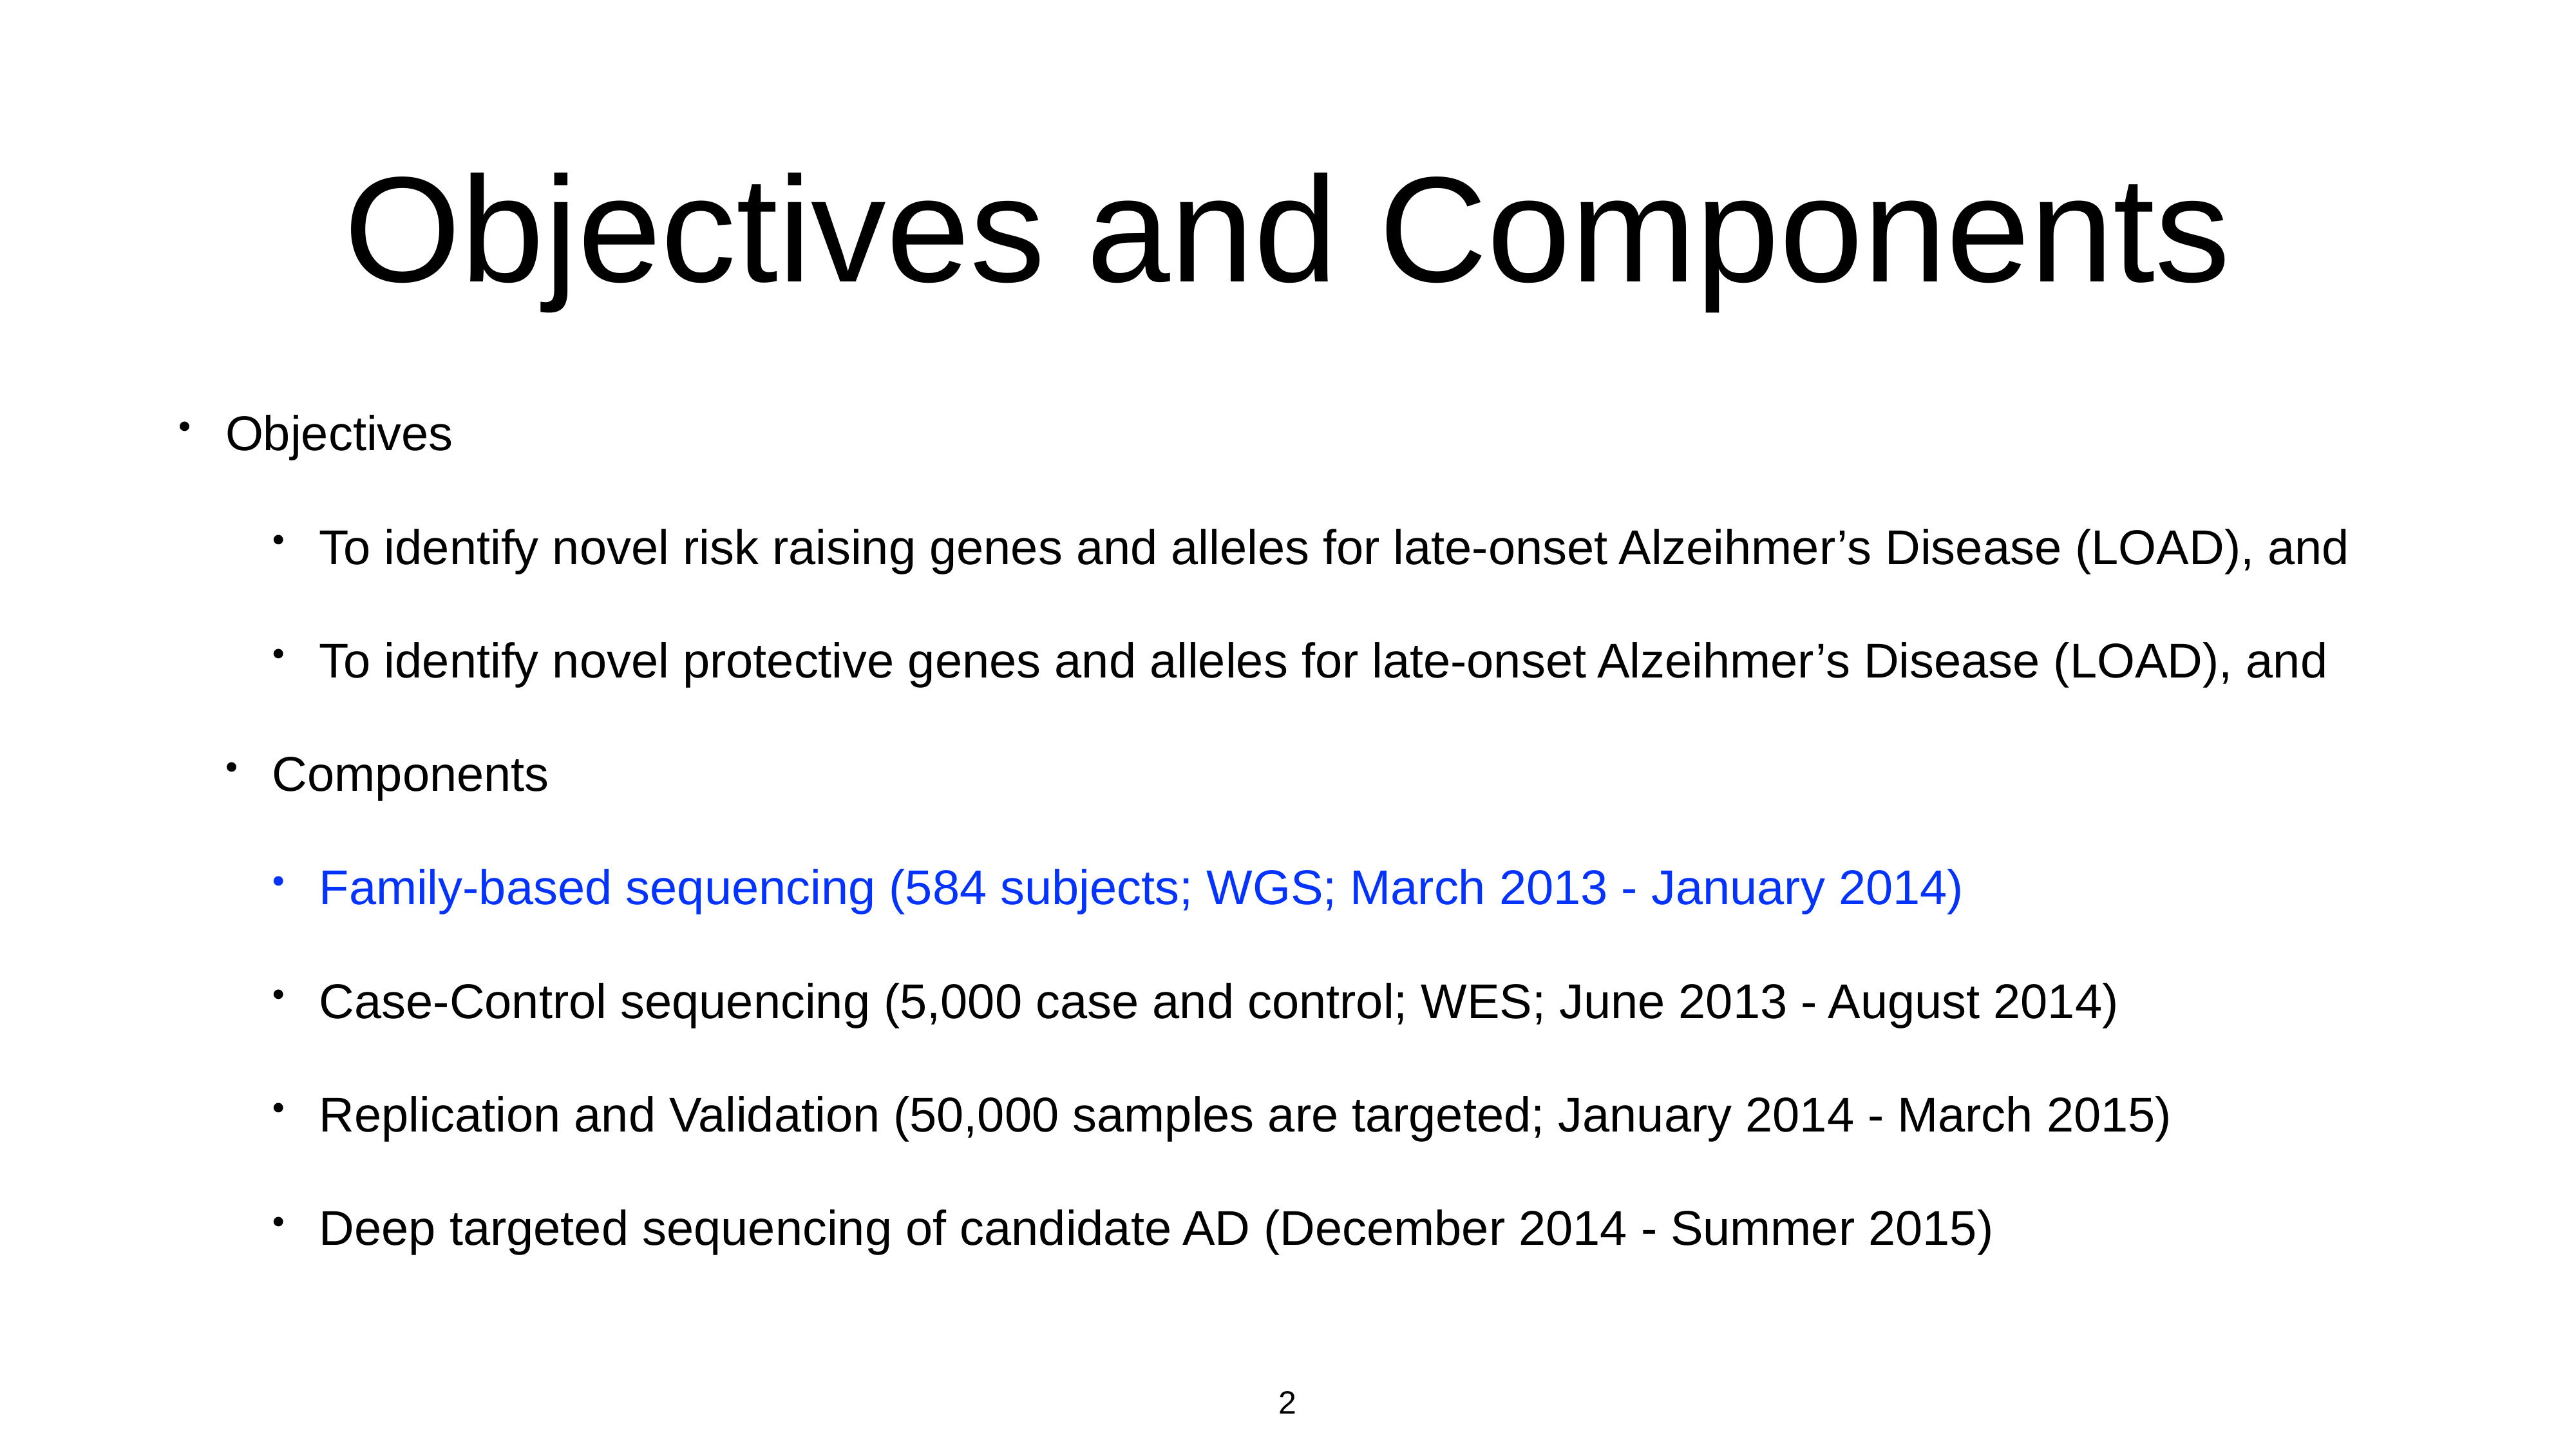

# Objectives and Components
Objectives
To identify novel risk raising genes and alleles for late-onset Alzeihmer’s Disease (LOAD), and
To identify novel protective genes and alleles for late-onset Alzeihmer’s Disease (LOAD), and
Components
Family-based sequencing (584 subjects; WGS; March 2013 - January 2014)
Case-Control sequencing (5,000 case and control; WES; June 2013 - August 2014)
Replication and Validation (50,000 samples are targeted; January 2014 - March 2015)
Deep targeted sequencing of candidate AD (December 2014 - Summer 2015)
2